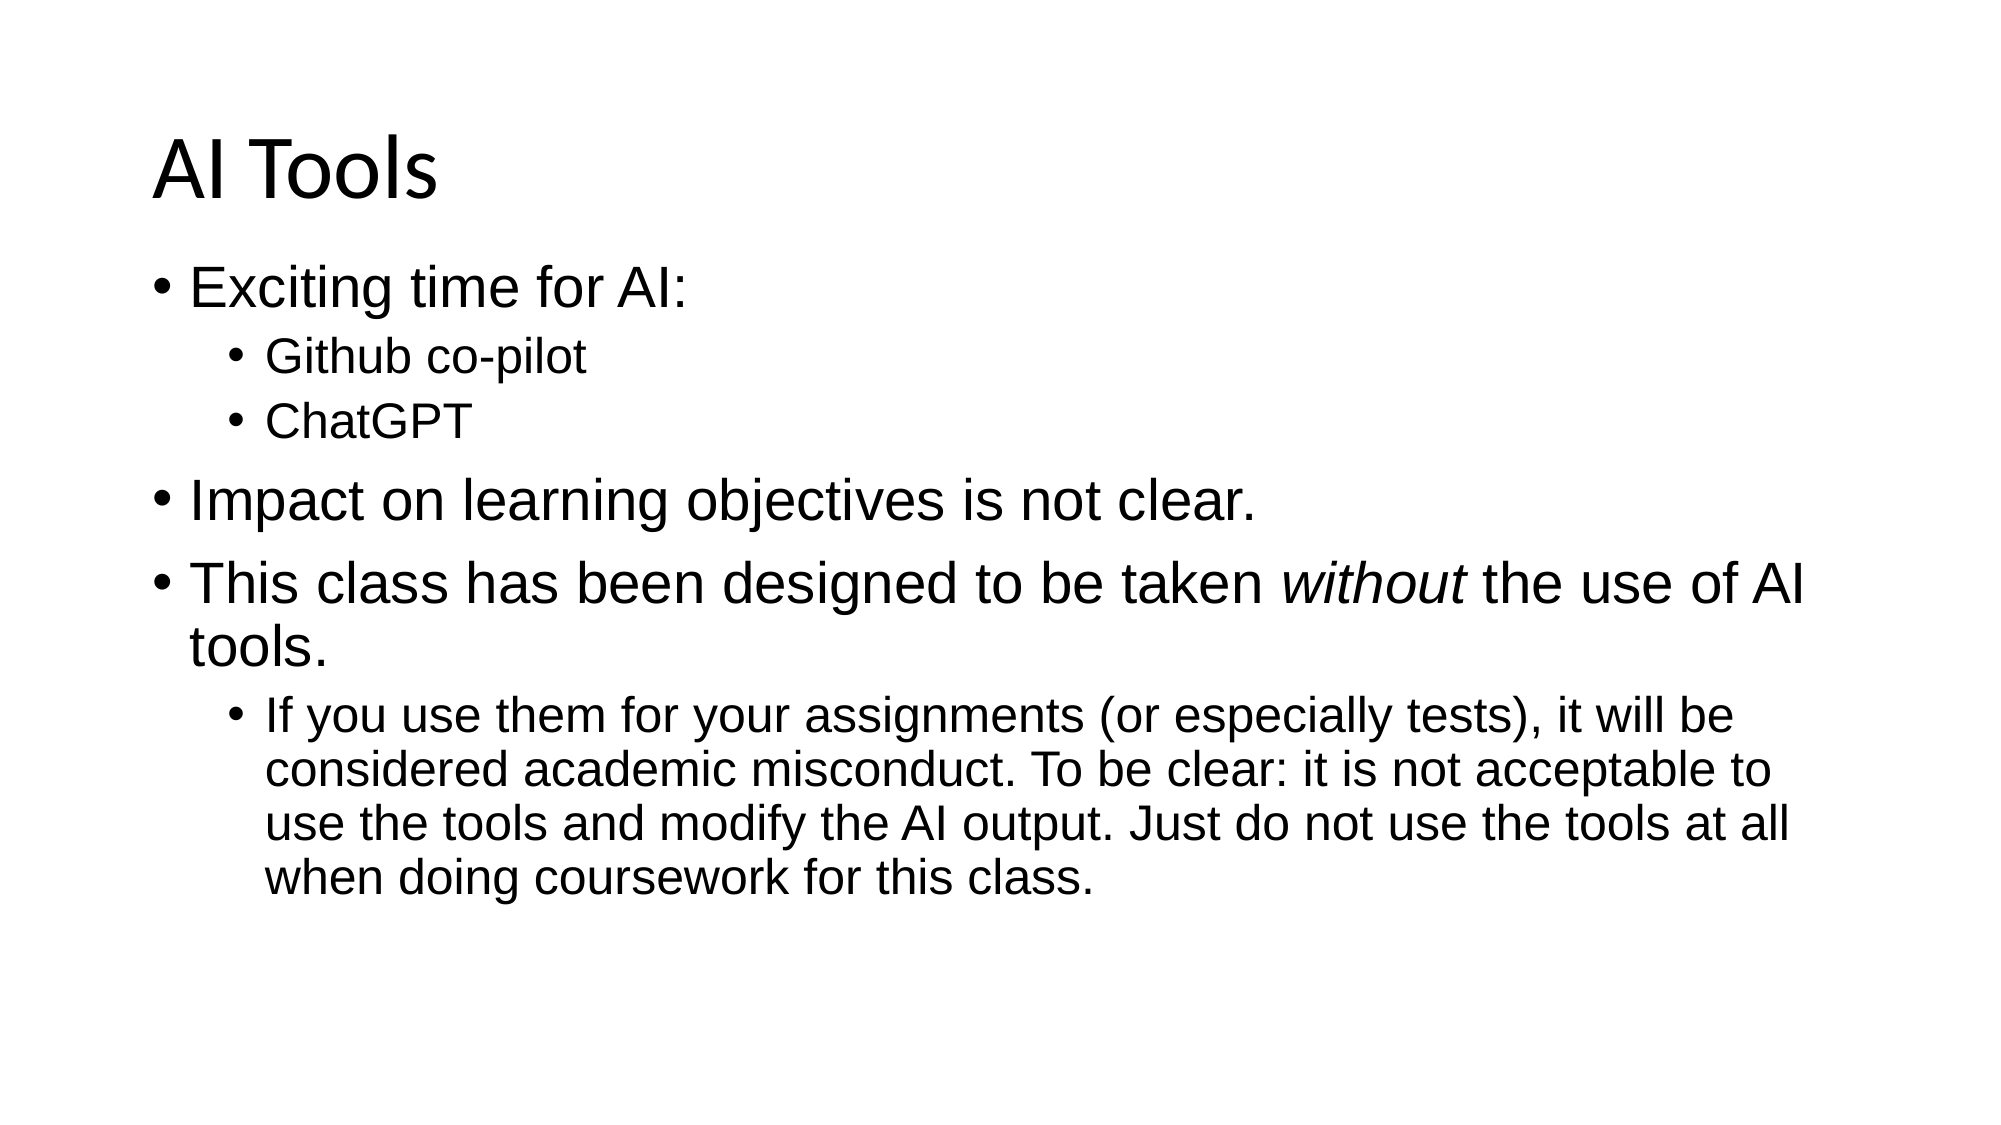

# AI Tools
Exciting time for AI:
Github co-pilot
ChatGPT
Impact on learning objectives is not clear.
This class has been designed to be taken without the use of AI tools.
If you use them for your assignments (or especially tests), it will be considered academic misconduct. To be clear: it is not acceptable to use the tools and modify the AI output. Just do not use the tools at all when doing coursework for this class.